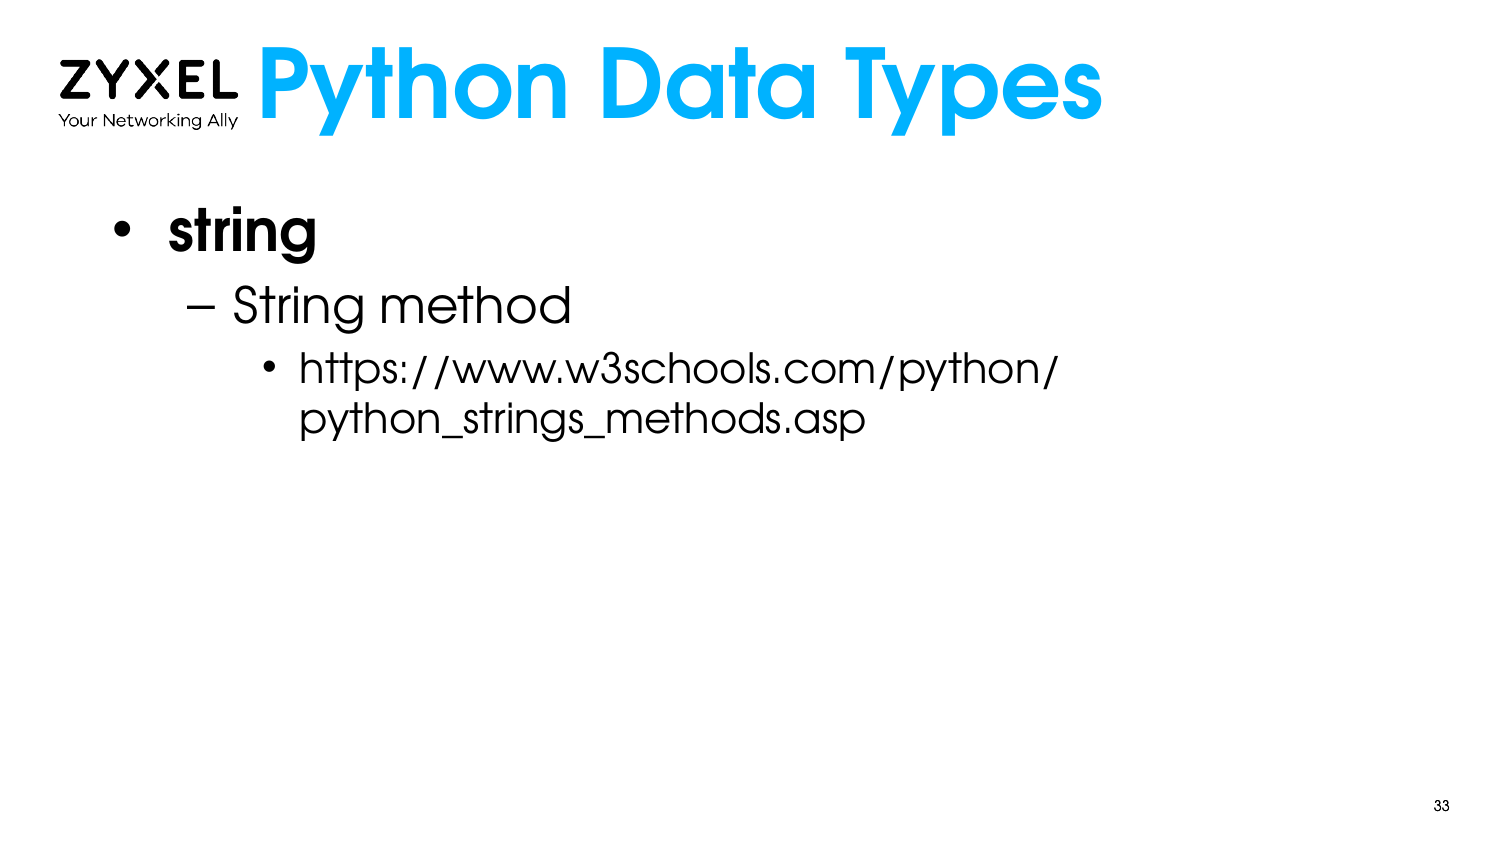

# Python Data Types
string
String method
https://www.w3schools.com/python/python_strings_methods.asp